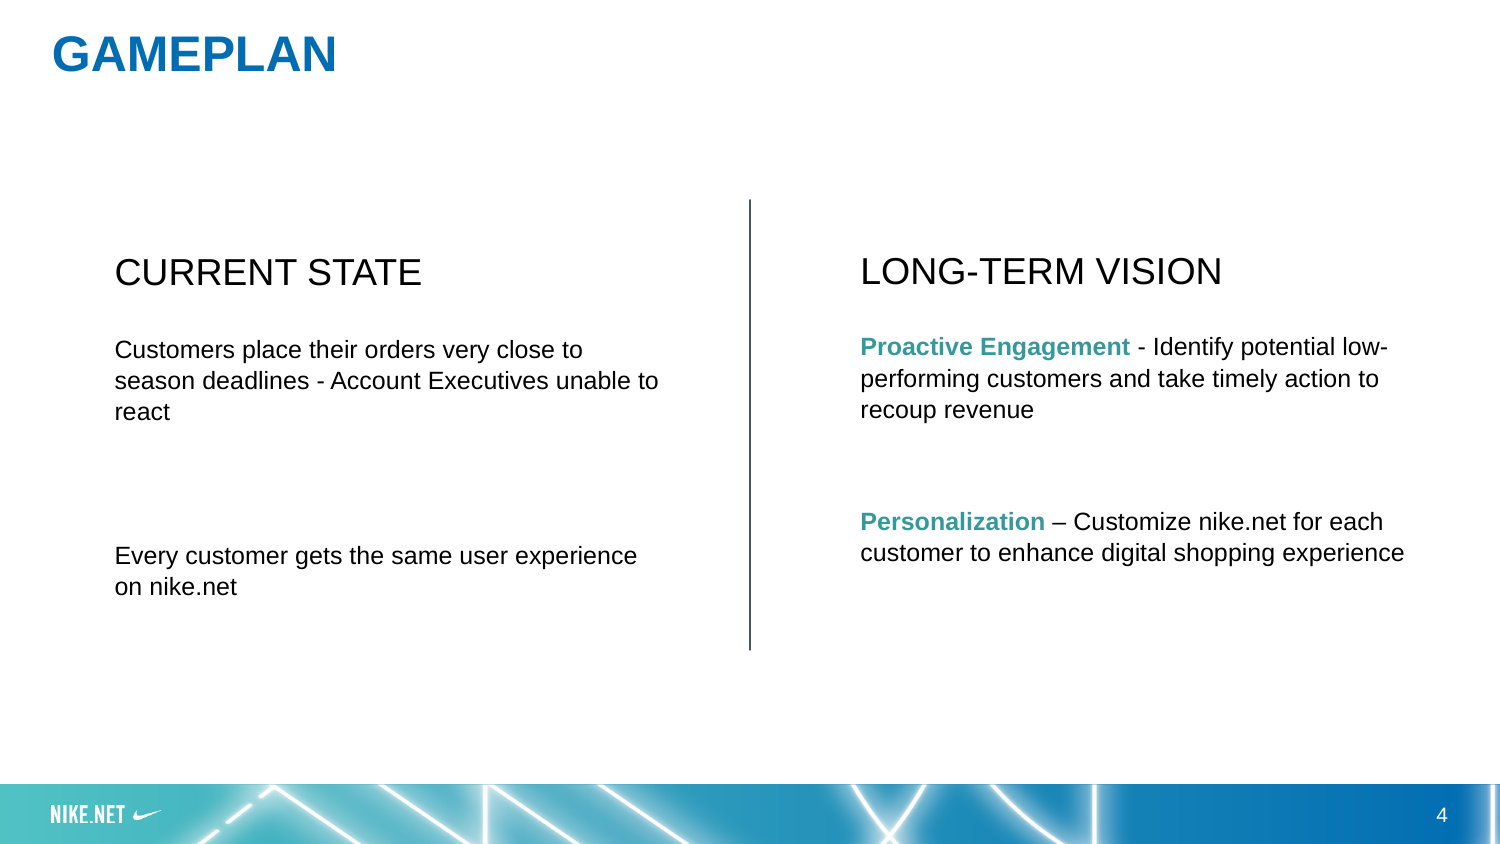

GAMEPLAN

LONG-TERM VISION
CURRENT STATE

Proactive Engagement - Identify potential low-performing customers and take timely action to recoup revenue

Personalization – Customize nike.net for each customer to enhance digital shopping experience

Customers place their orders very close to season deadlines - Account Executives unable to react

Every customer gets the same user experience on nike.net